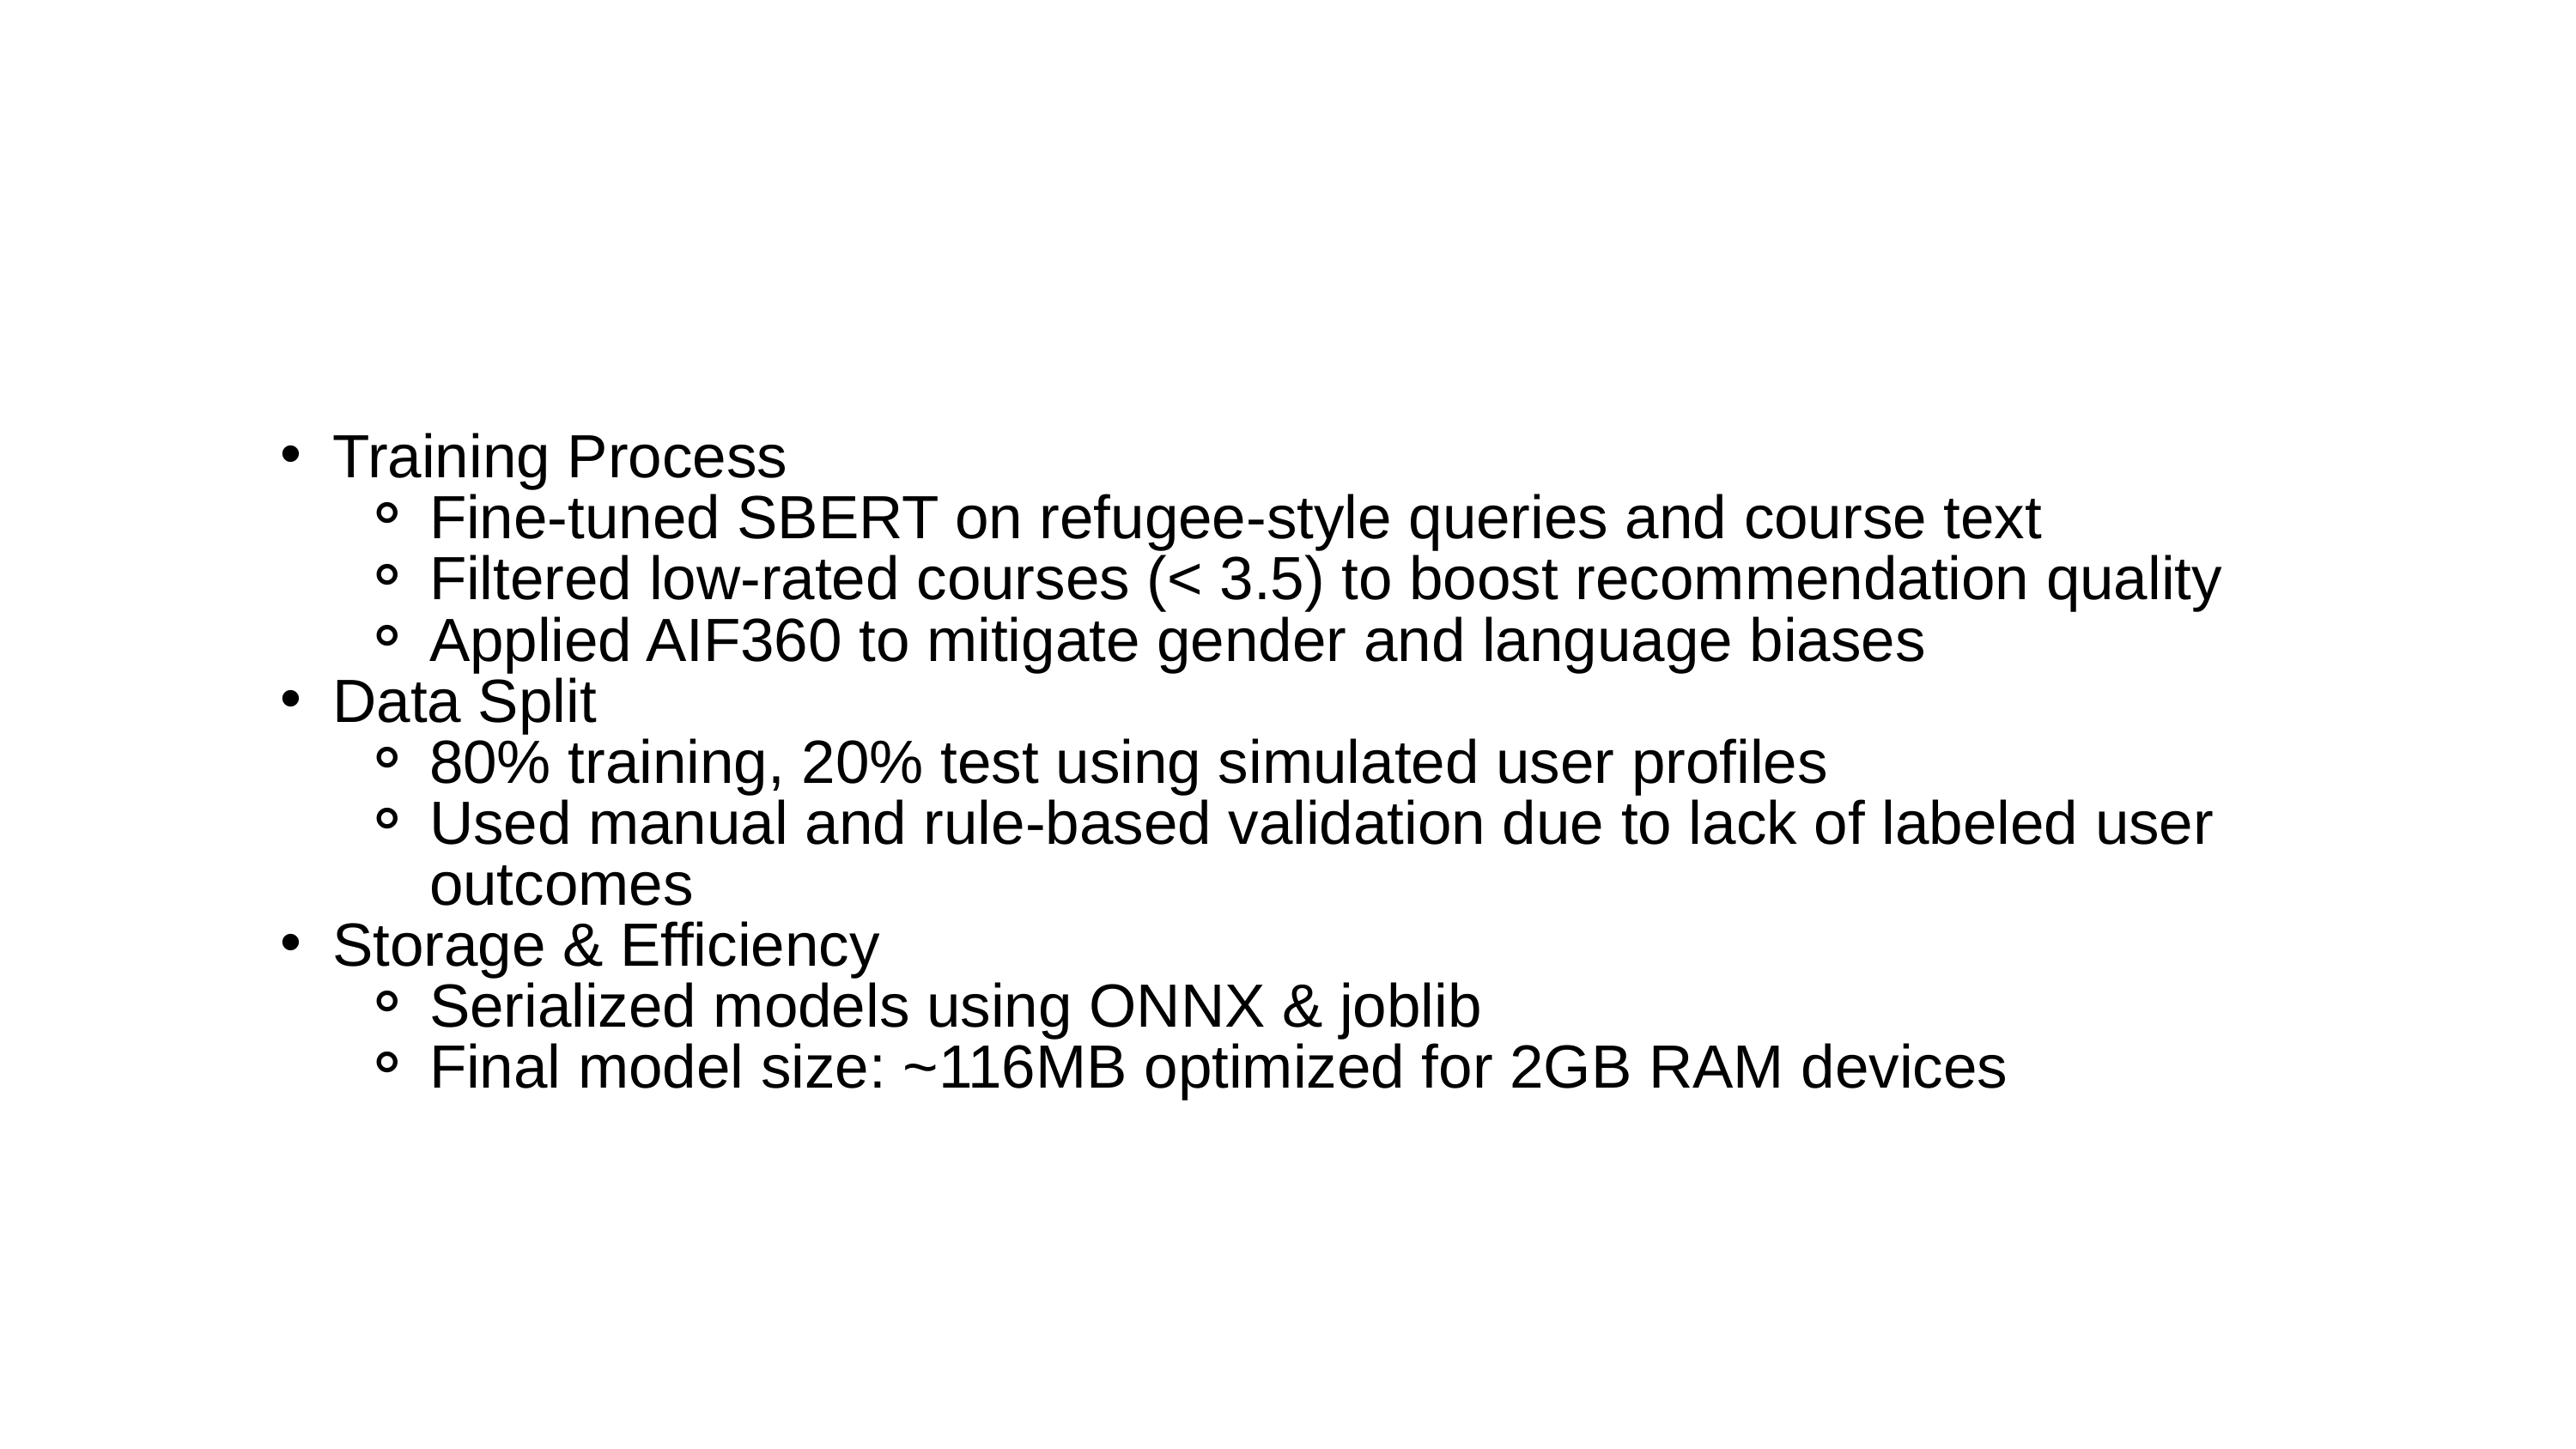

Training Process
Fine-tuned SBERT on refugee-style queries and course text
Filtered low-rated courses (< 3.5) to boost recommendation quality
Applied AIF360 to mitigate gender and language biases
Data Split
80% training, 20% test using simulated user profiles
Used manual and rule-based validation due to lack of labeled user outcomes
Storage & Efficiency
Serialized models using ONNX & joblib
Final model size: ~116MB optimized for 2GB RAM devices